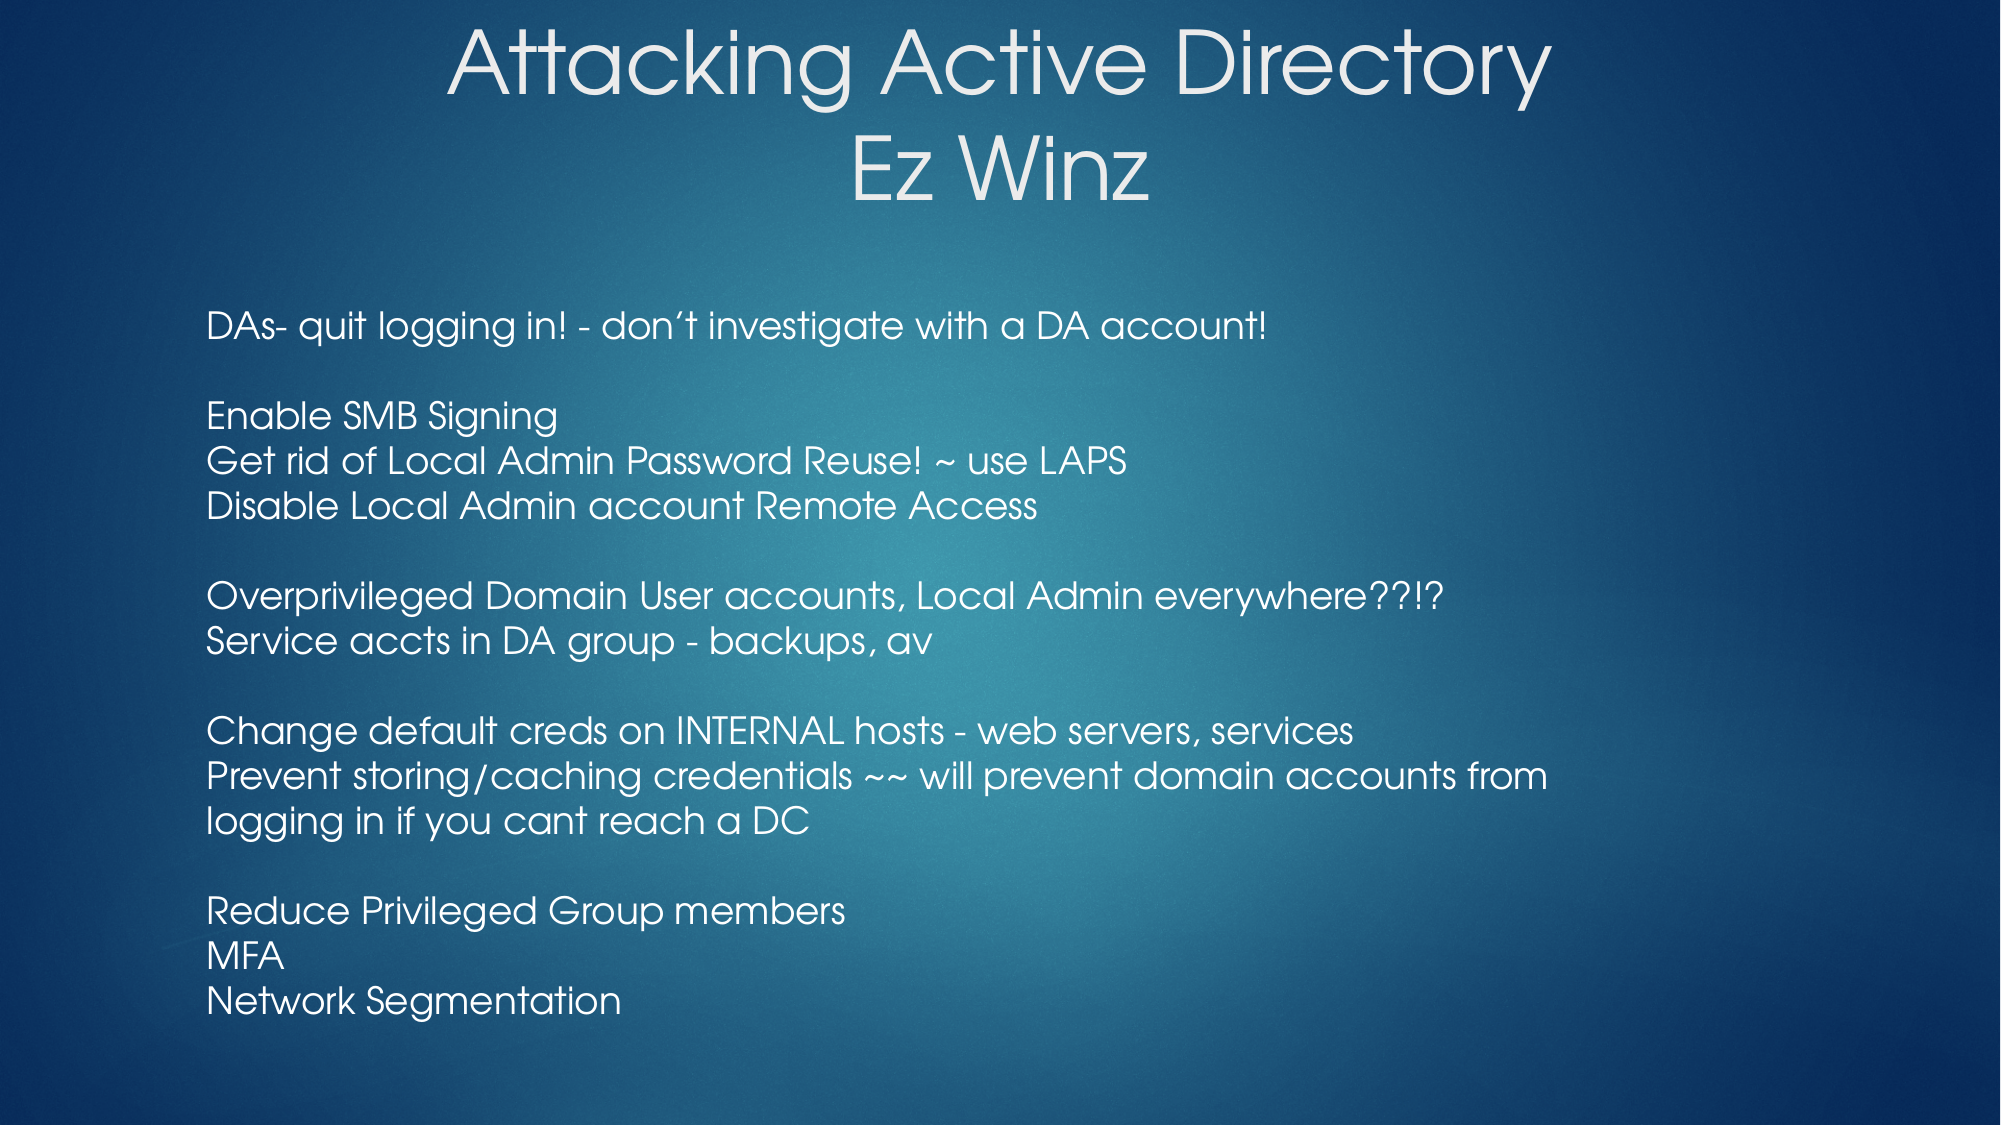

# Attacking Active Directory
Ez Winz
DAs- quit logging in! - don’t investigate with a DA account!

Enable SMB Signing
Get rid of Local Admin Password Reuse! ~ use LAPS
Disable Local Admin account Remote Access

Overprivileged Domain User accounts, Local Admin everywhere??!?
Service accts in DA group - backups, av

Change default creds on INTERNAL hosts - web servers, services
Prevent storing/caching credentials ~~ will prevent domain accounts from logging in if you cant reach a DC

Reduce Privileged Group members
MFA
Network Segmentation